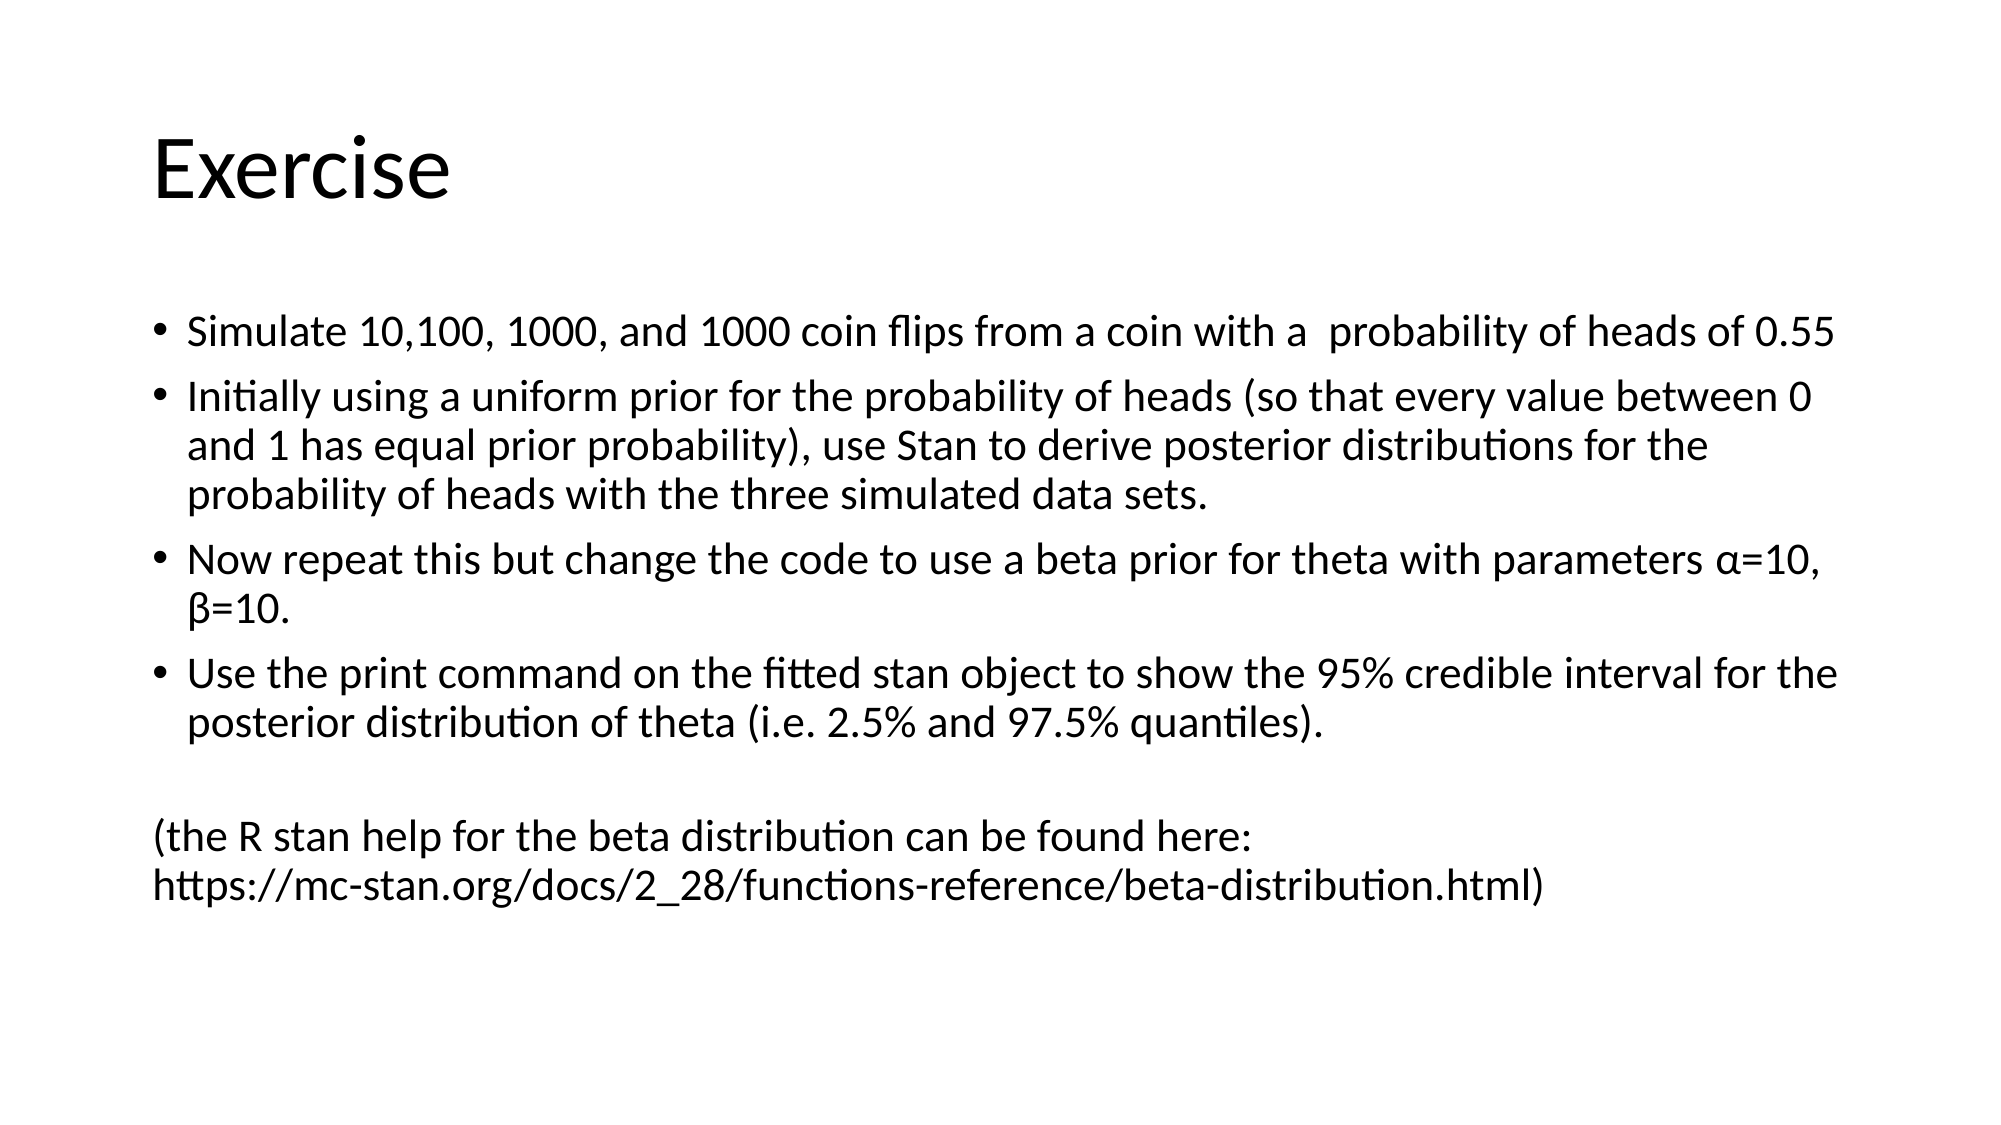

# Exercise
Simulate 10,100, 1000, and 1000 coin flips from a coin with a  probability of heads of 0.55
Initially using a uniform prior for the probability of heads (so that every value between 0 and 1 has equal prior probability), use Stan to derive posterior distributions for the probability of heads with the three simulated data sets.
Now repeat this but change the code to use a beta prior for theta with parameters α=10, β=10.
Use the print command on the fitted stan object to show the 95% credible interval for the posterior distribution of theta (i.e. 2.5% and 97.5% quantiles).
(the R stan help for the beta distribution can be found here:
https://mc-stan.org/docs/2_28/functions-reference/beta-distribution.html)